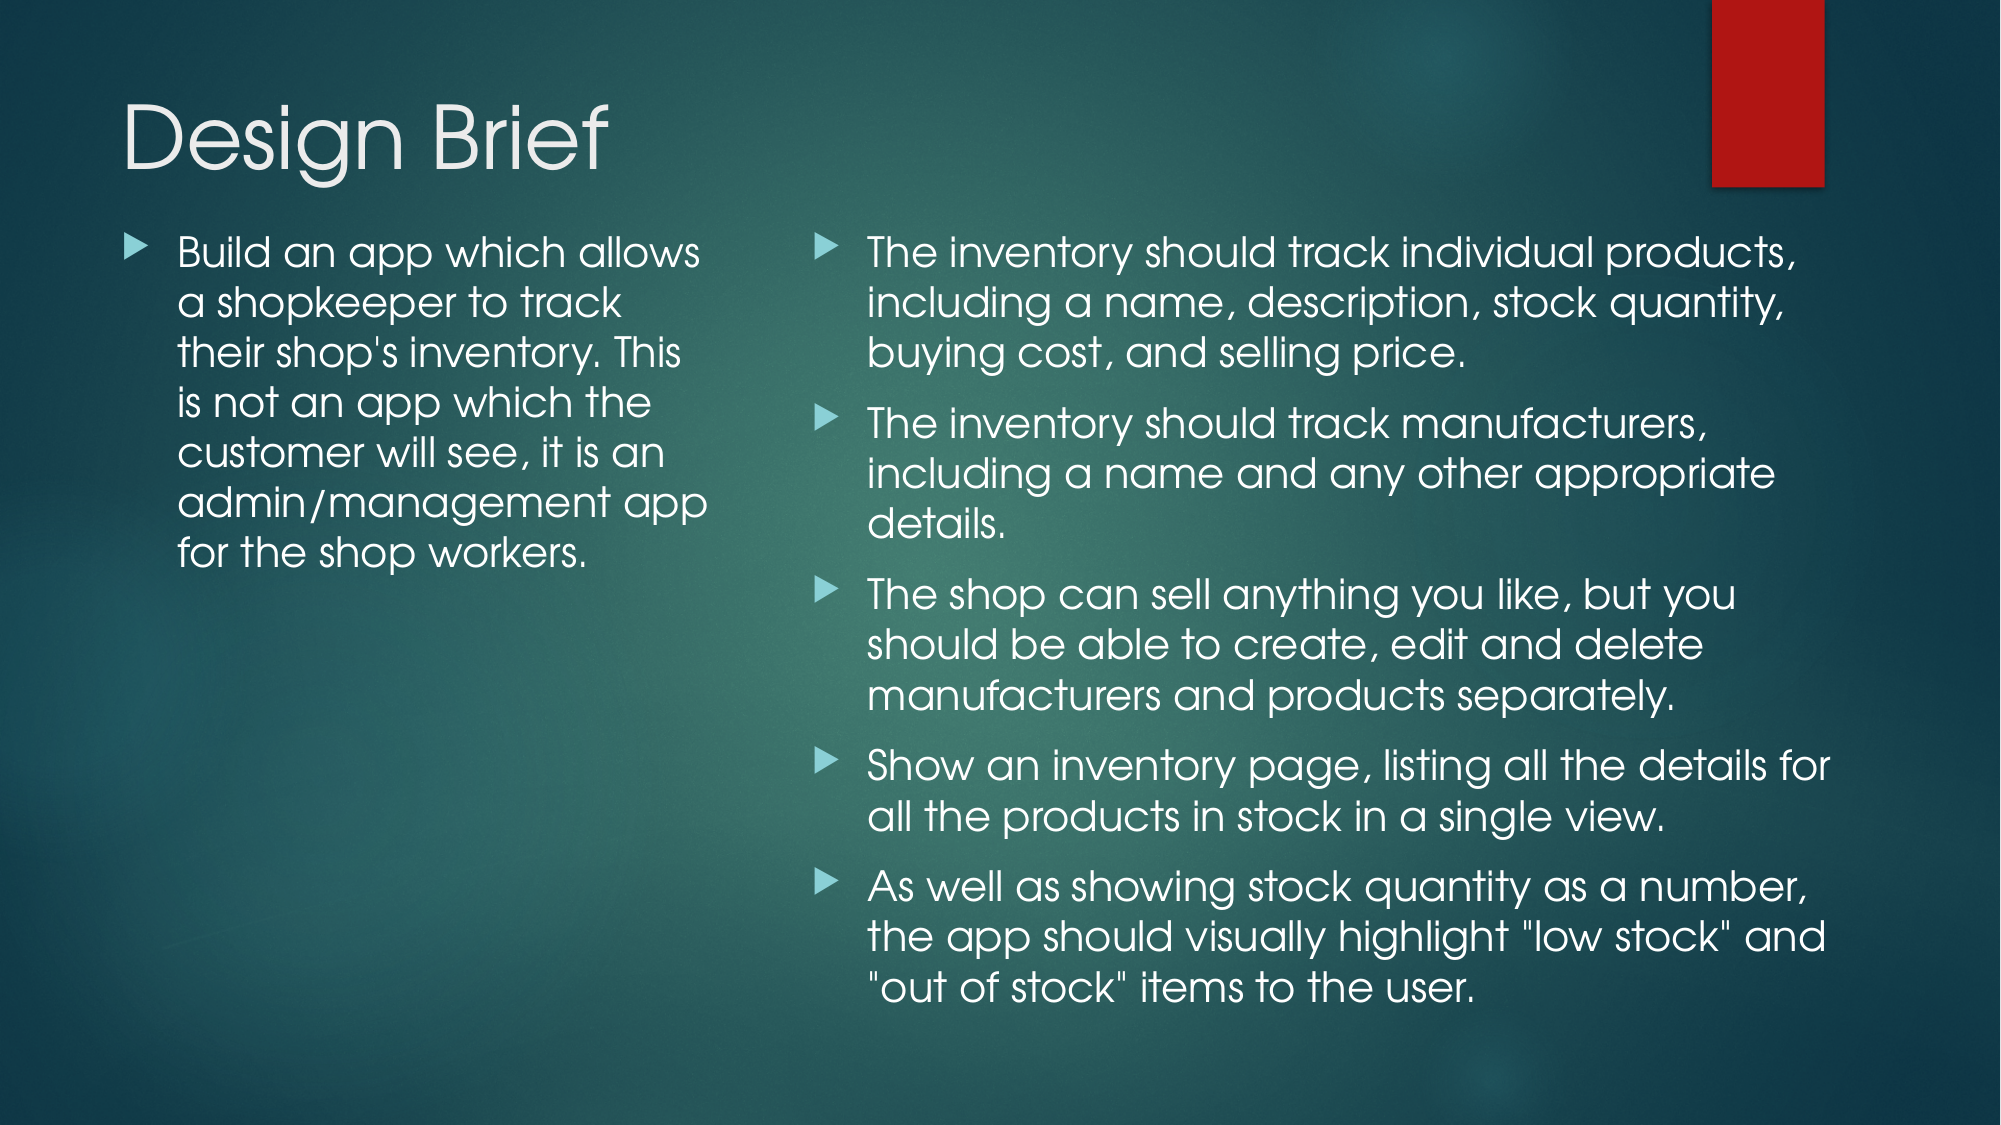

# Design Brief
Build an app which allows a shopkeeper to track their shop's inventory. This is not an app which the customer will see, it is an admin/management app for the shop workers.
The inventory should track individual products, including a name, description, stock quantity, buying cost, and selling price.
The inventory should track manufacturers, including a name and any other appropriate details.
The shop can sell anything you like, but you should be able to create, edit and delete manufacturers and products separately.
Show an inventory page, listing all the details for all the products in stock in a single view.
As well as showing stock quantity as a number, the app should visually highlight "low stock" and "out of stock" items to the user.